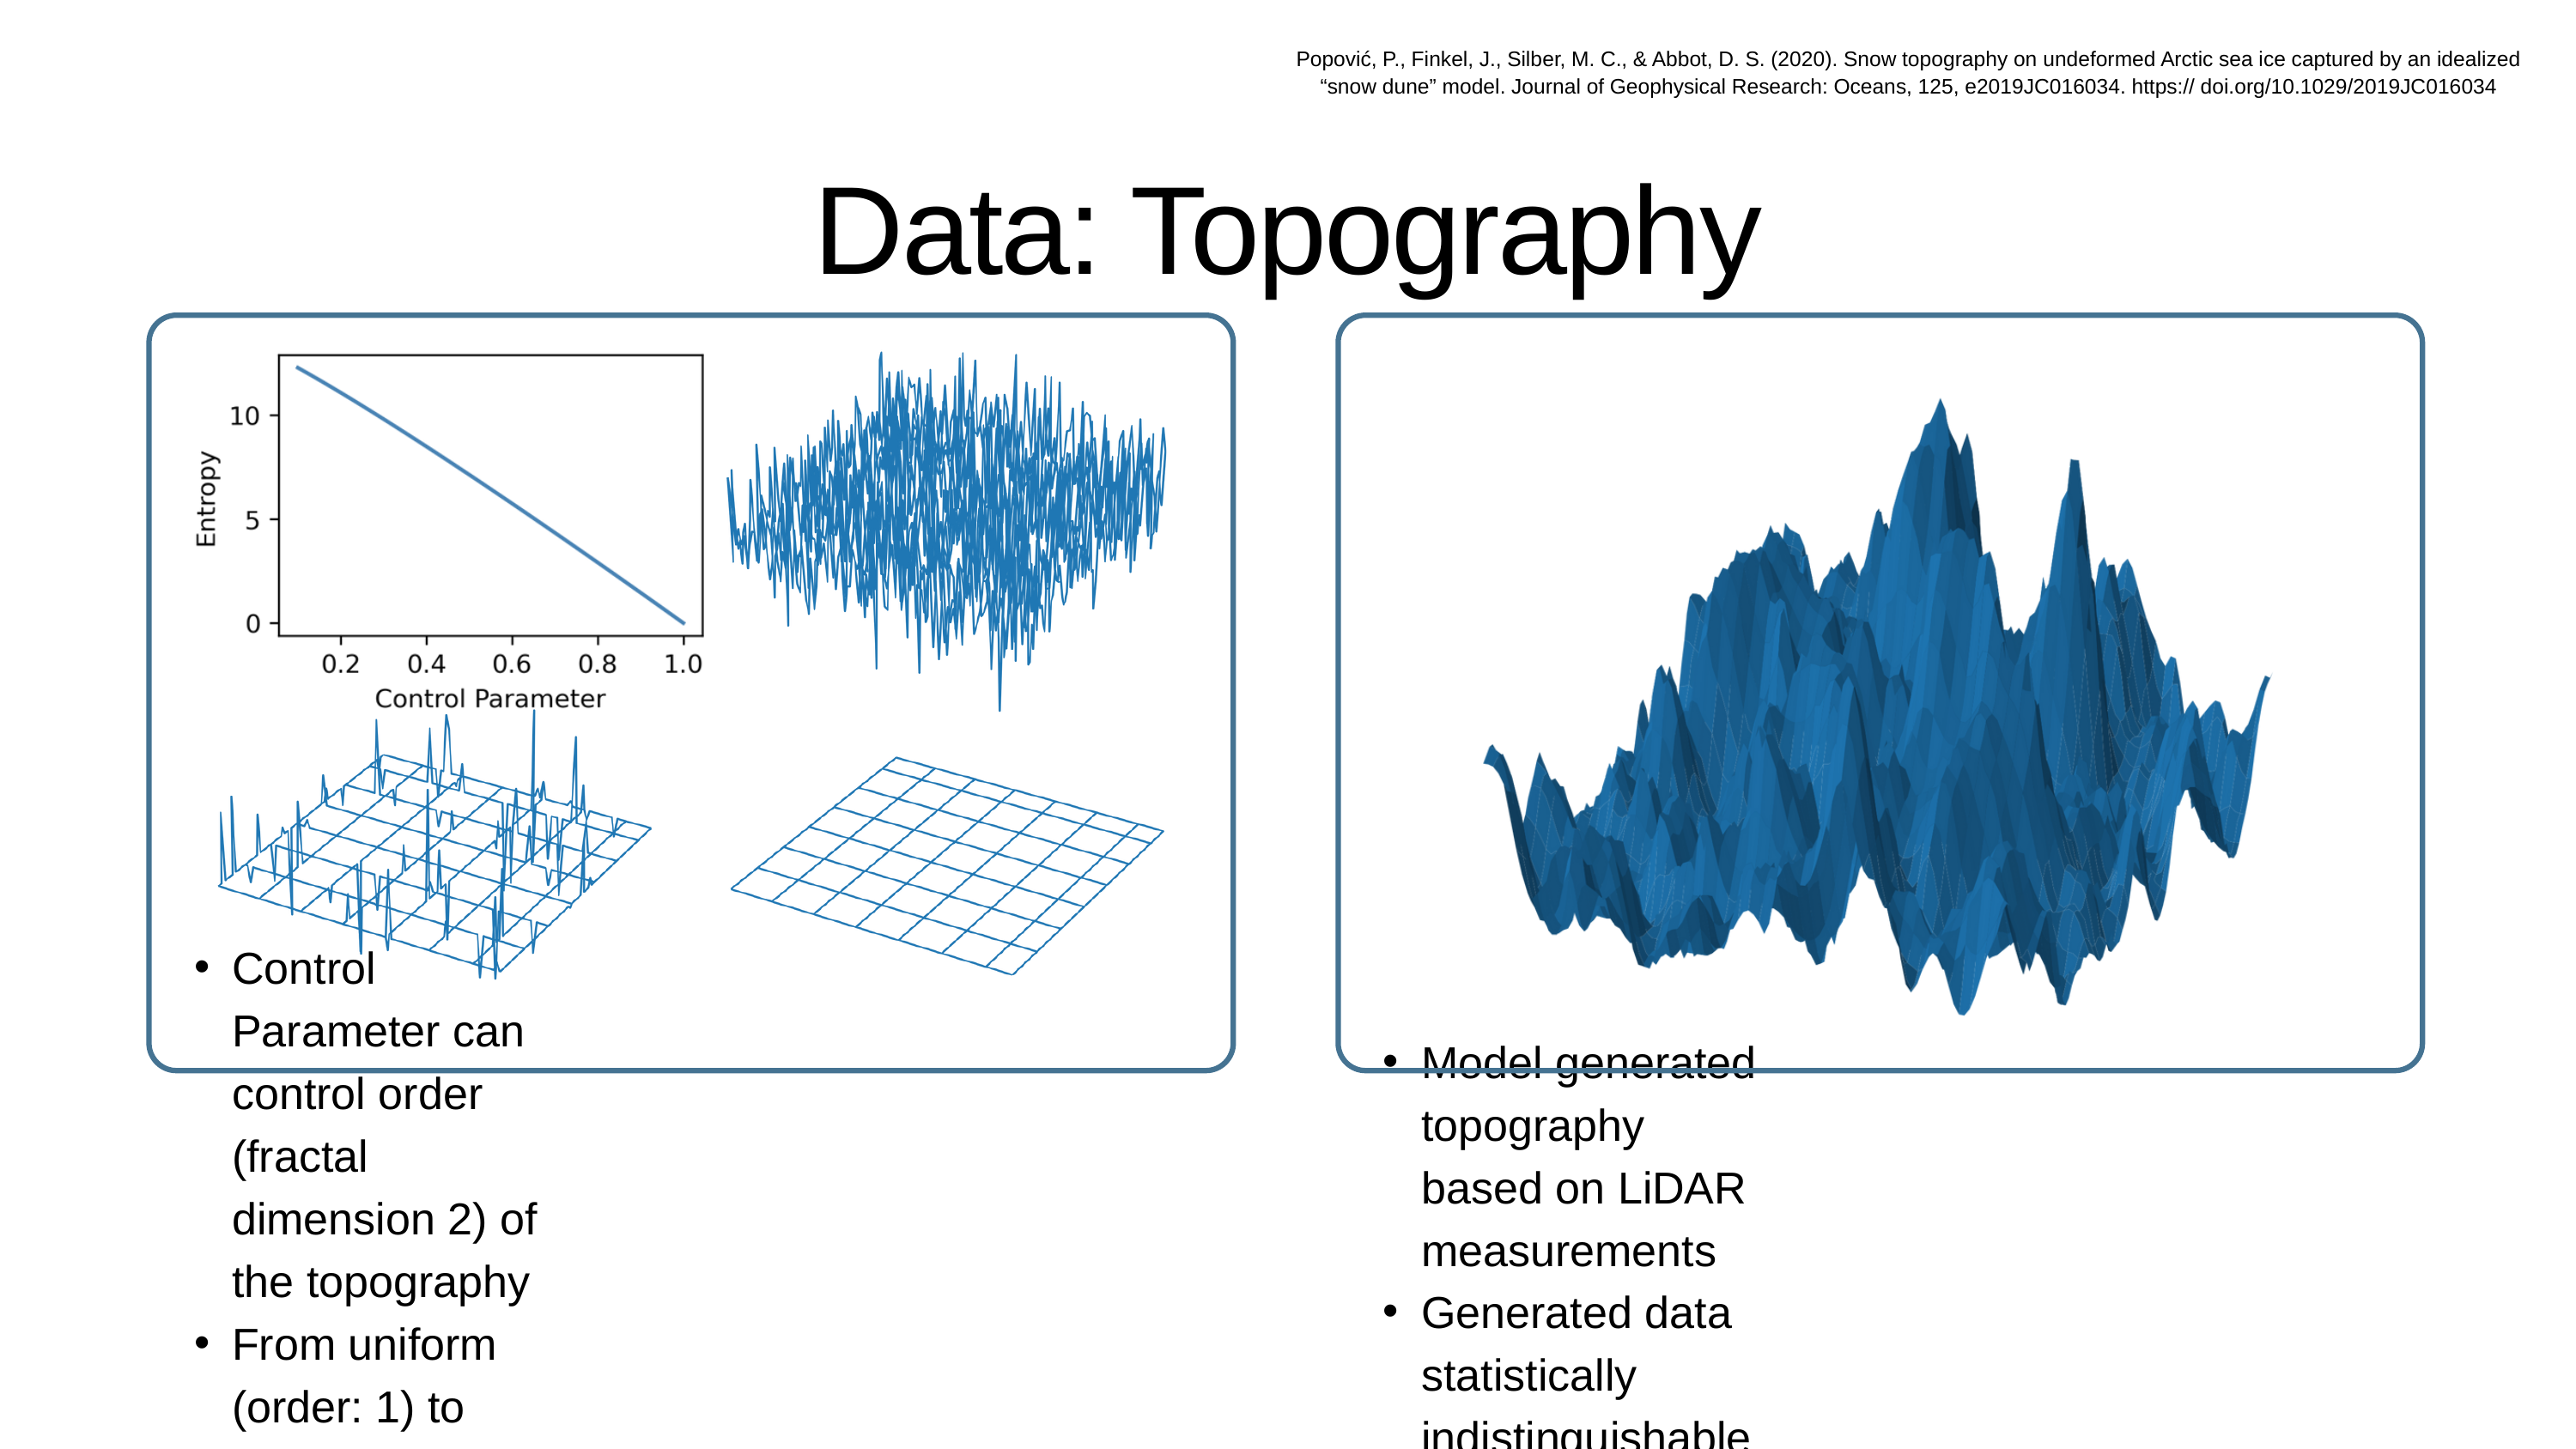

Popović, P., Finkel, J., Silber, M. C., & Abbot, D. S. (2020). Snow topography on undeformed Arctic sea ice captured by an idealized “snow dune” model. Journal of Geophysical Research: Oceans, 125, e2019JC016034. https:// doi.org/10.1029/2019JC016034
Data: Topography

Control Parameter can control order (fractal dimension 2) of the topography
From uniform (order: 1) to normally distributed (order: 0) topography

Model generated topography based on LiDAR measurements
Generated data statistically indistinguishable  from real measurements